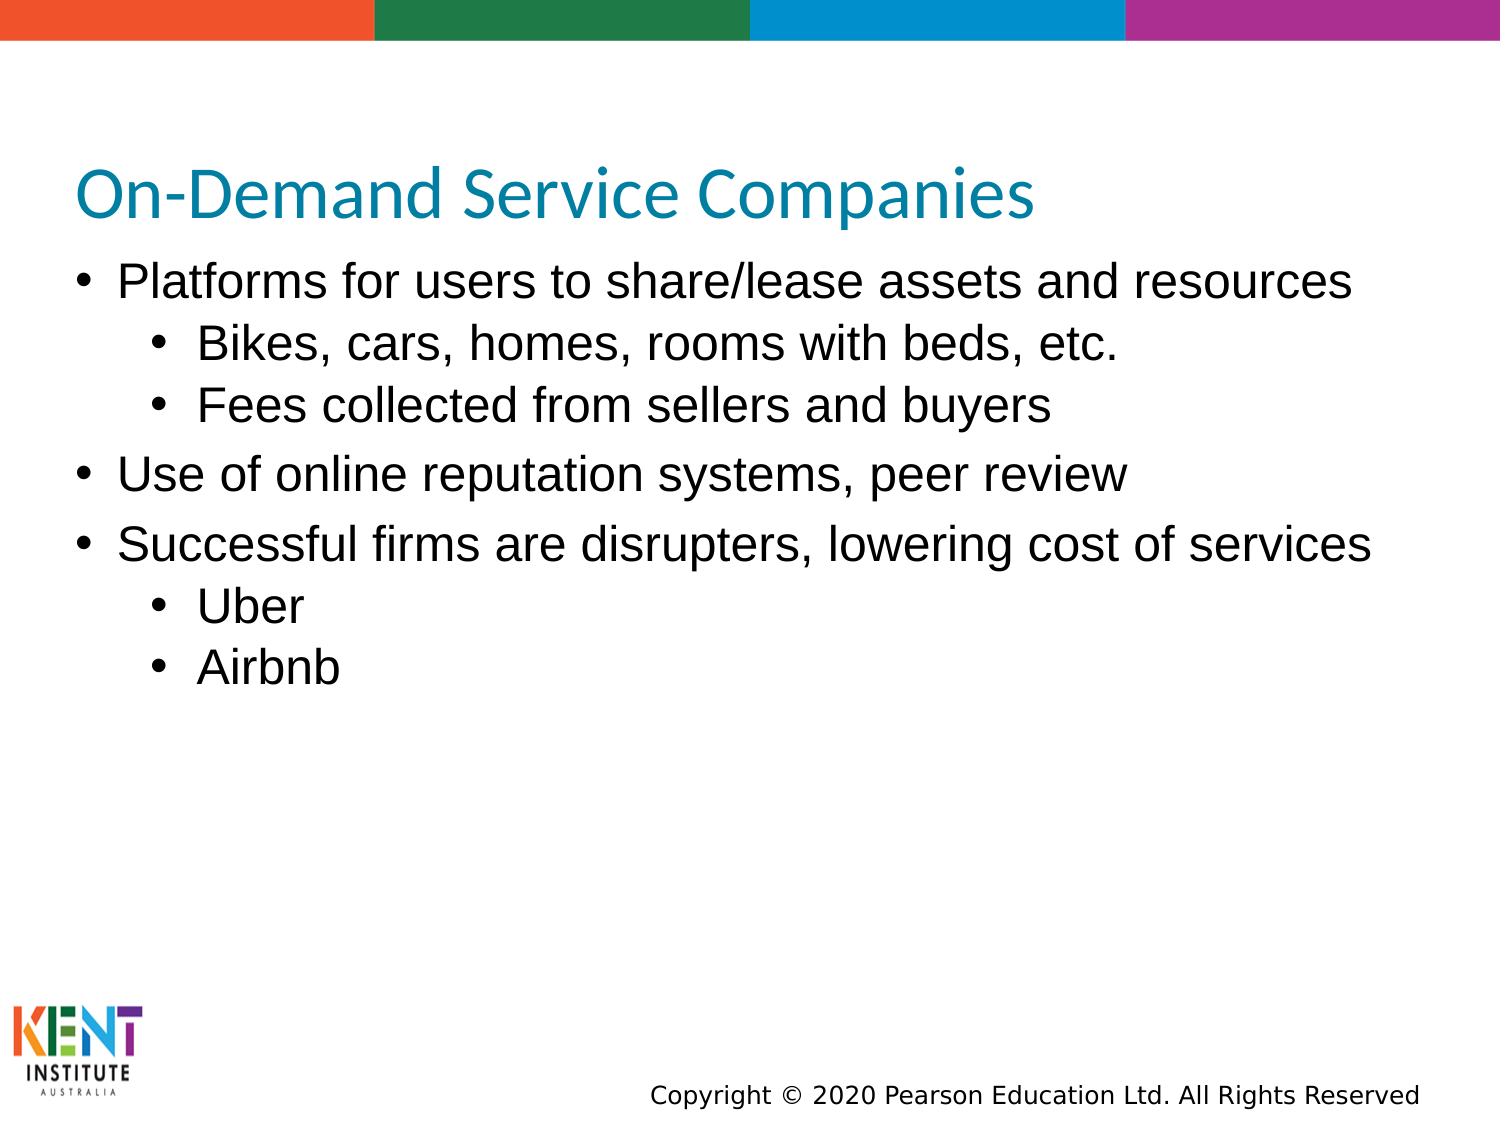

# On-Demand Service Companies
Platforms for users to share/lease assets and resources
Bikes, cars, homes, rooms with beds, etc.
Fees collected from sellers and buyers
Use of online reputation systems, peer review
Successful firms are disrupters, lowering cost of services
Uber
Airbnb